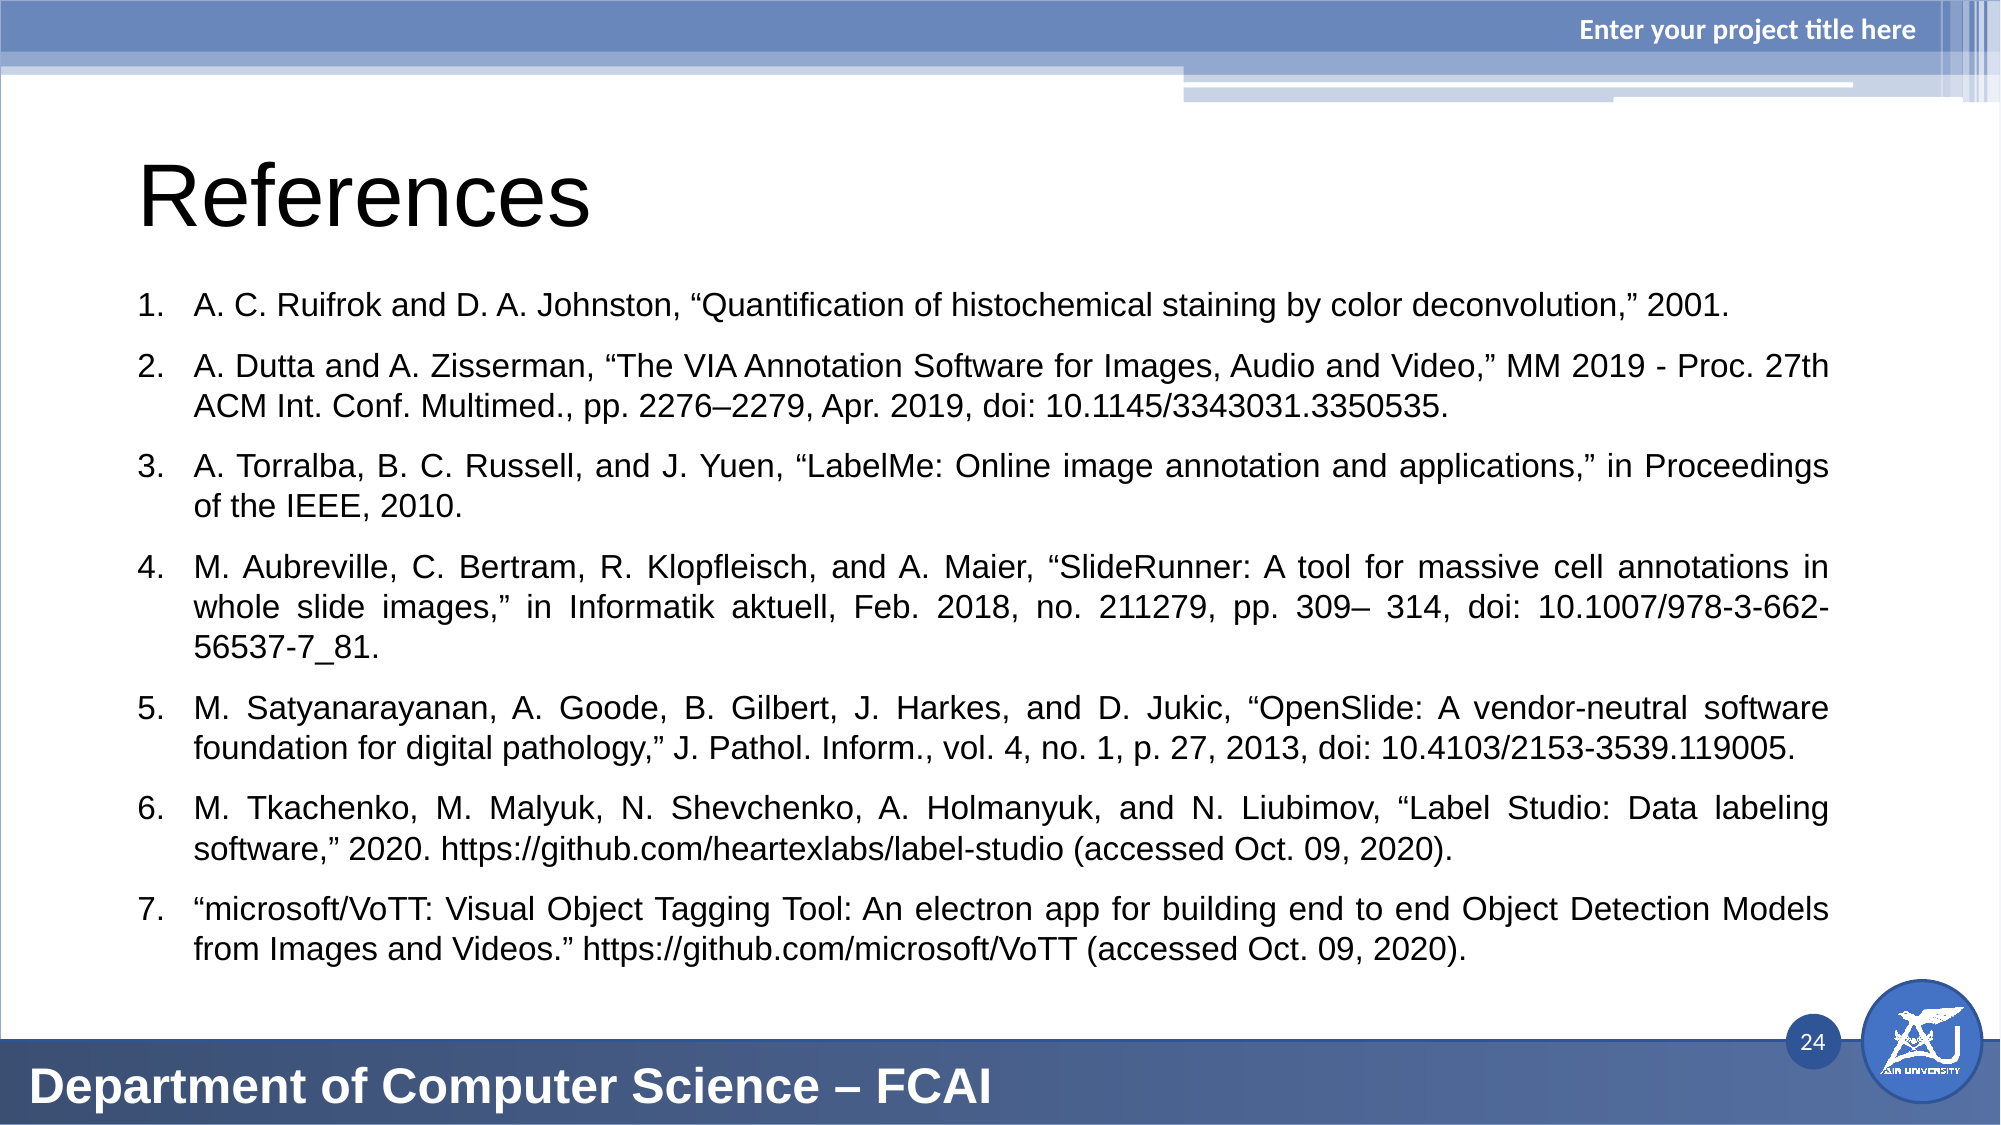

Enter your project title here
# References
A. C. Ruifrok and D. A. Johnston, “Quantification of histochemical staining by color deconvolution,” 2001.
A. Dutta and A. Zisserman, “The VIA Annotation Software for Images, Audio and Video,” MM 2019 - Proc. 27th ACM Int. Conf. Multimed., pp. 2276–2279, Apr. 2019, doi: 10.1145/3343031.3350535.
A. Torralba, B. C. Russell, and J. Yuen, “LabelMe: Online image annotation and applications,” in Proceedings of the IEEE, 2010.
M. Aubreville, C. Bertram, R. Klopfleisch, and A. Maier, “SlideRunner: A tool for massive cell annotations in whole slide images,” in Informatik aktuell, Feb. 2018, no. 211279, pp. 309– 314, doi: 10.1007/978-3-662-56537-7_81.
M. Satyanarayanan, A. Goode, B. Gilbert, J. Harkes, and D. Jukic, “OpenSlide: A vendor-neutral software foundation for digital pathology,” J. Pathol. Inform., vol. 4, no. 1, p. 27, 2013, doi: 10.4103/2153-3539.119005.
M. Tkachenko, M. Malyuk, N. Shevchenko, A. Holmanyuk, and N. Liubimov, “Label Studio: Data labeling software,” 2020. https://github.com/heartexlabs/label-studio (accessed Oct. 09, 2020).
“microsoft/VoTT: Visual Object Tagging Tool: An electron app for building end to end Object Detection Models from Images and Videos.” https://github.com/microsoft/VoTT (accessed Oct. 09, 2020).

24